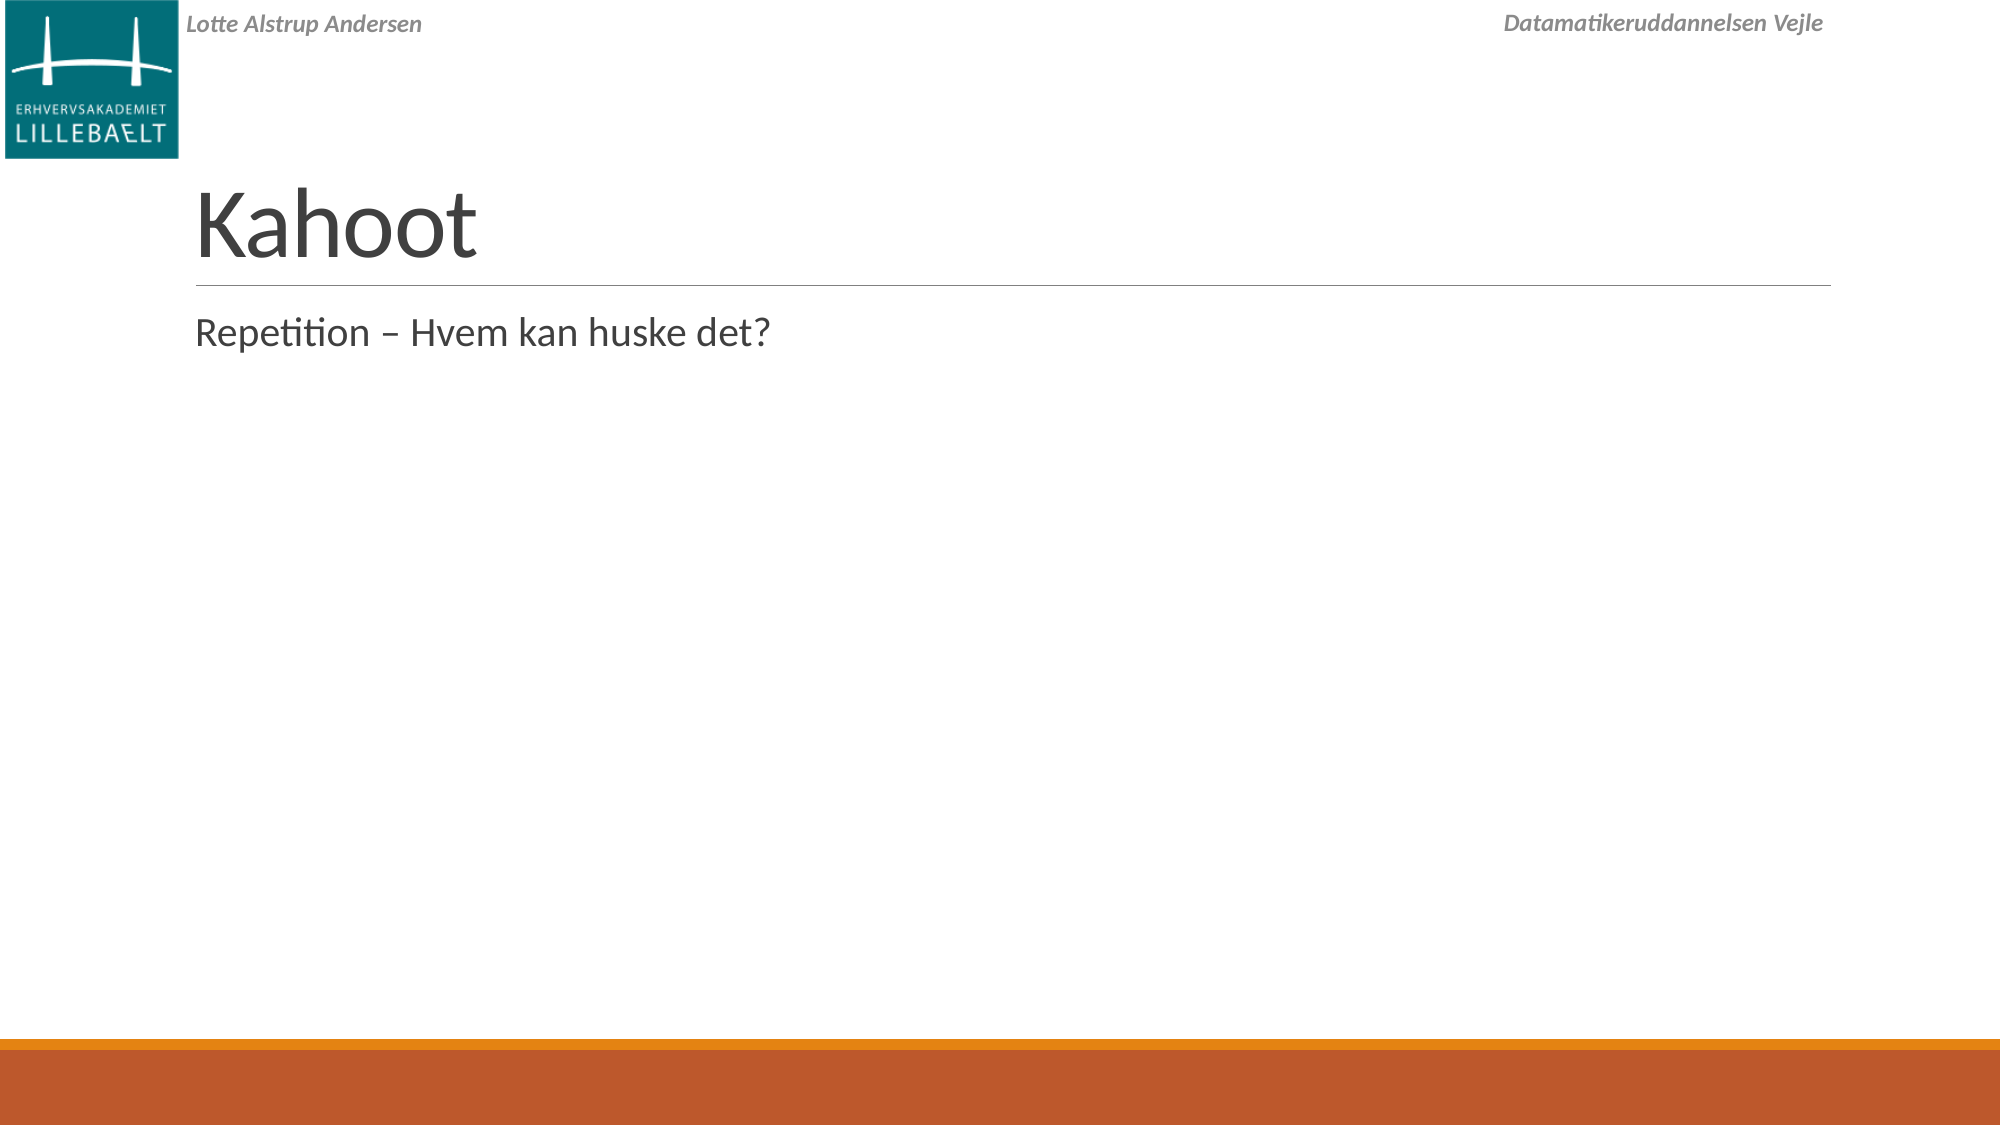

# Kahoot
Repetition – Hvem kan huske det?